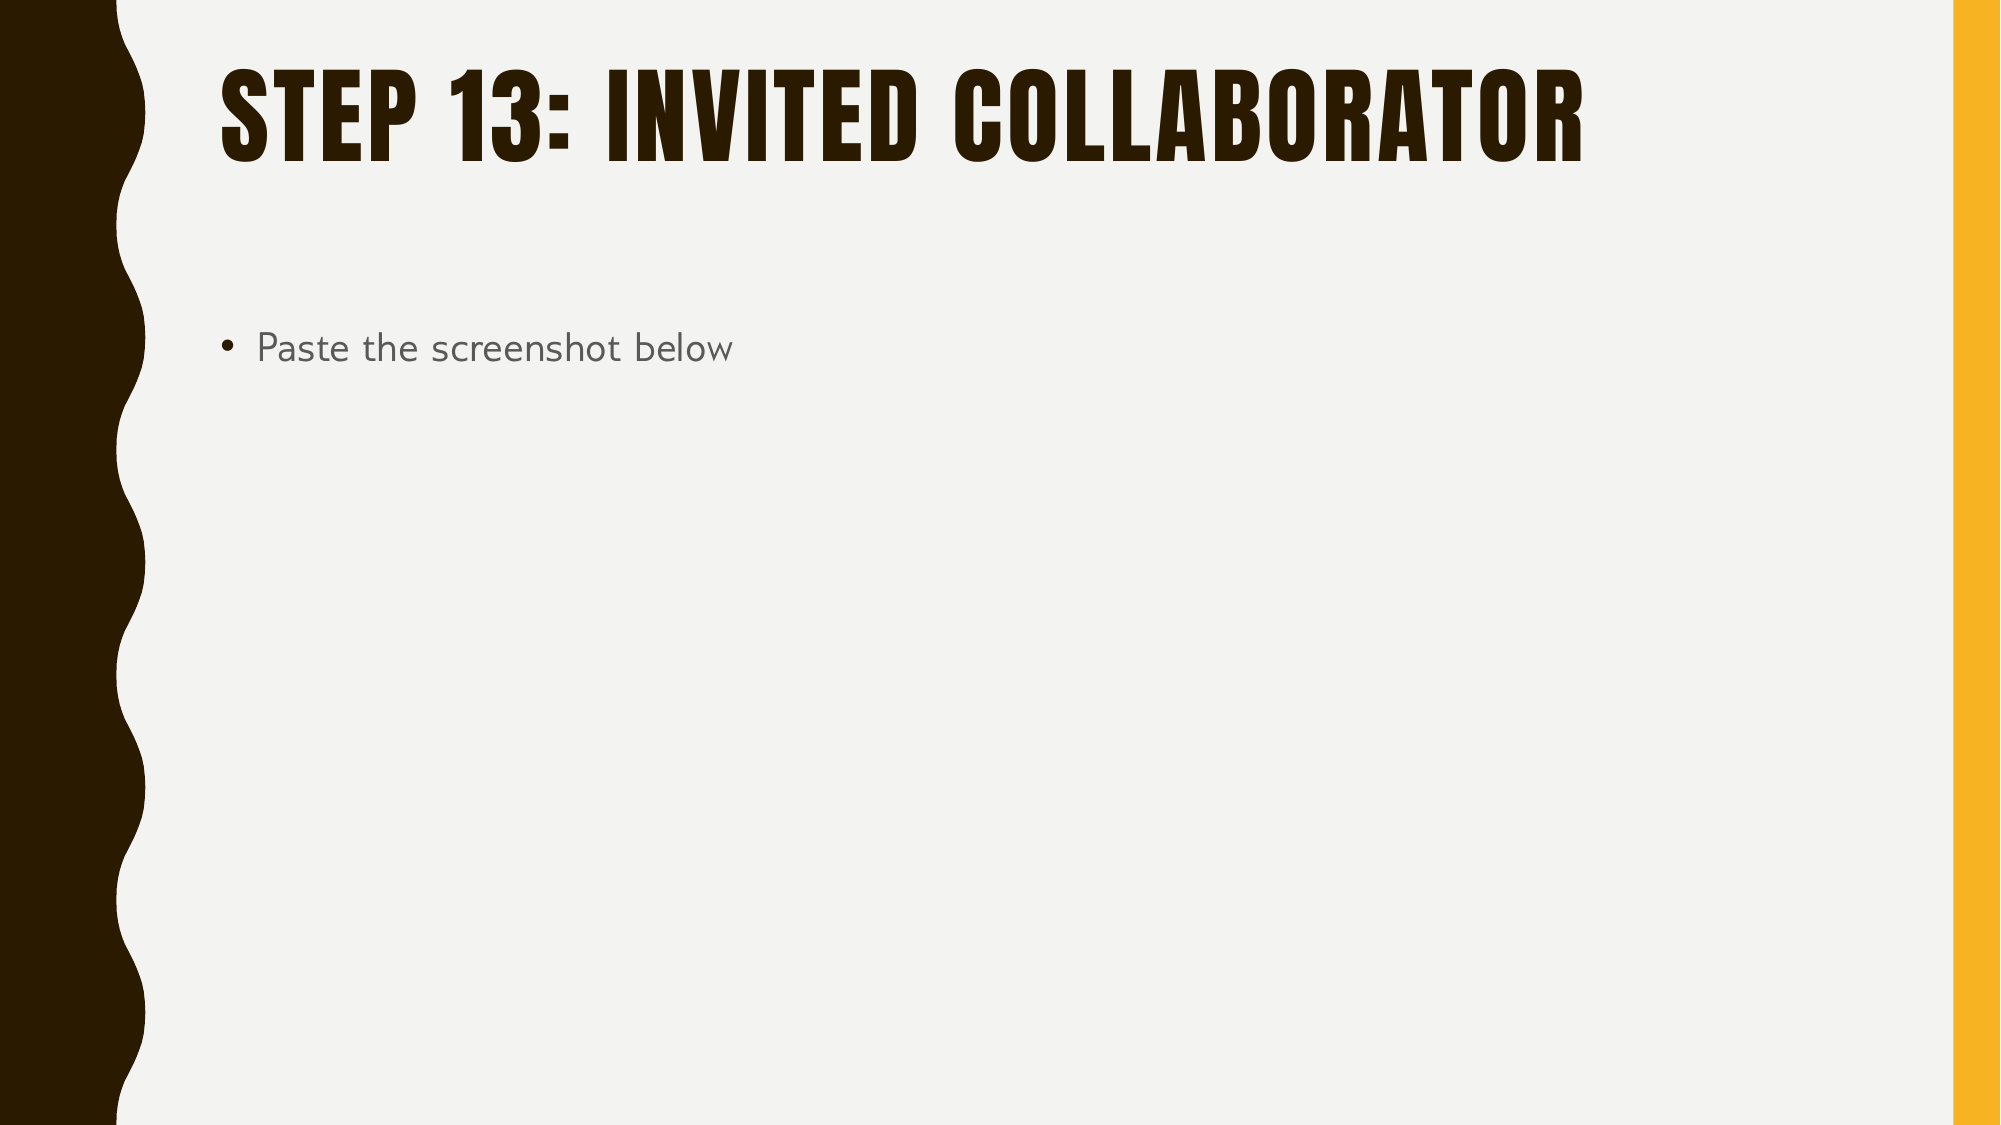

# Step 13: Invited collaborator
Paste the screenshot below